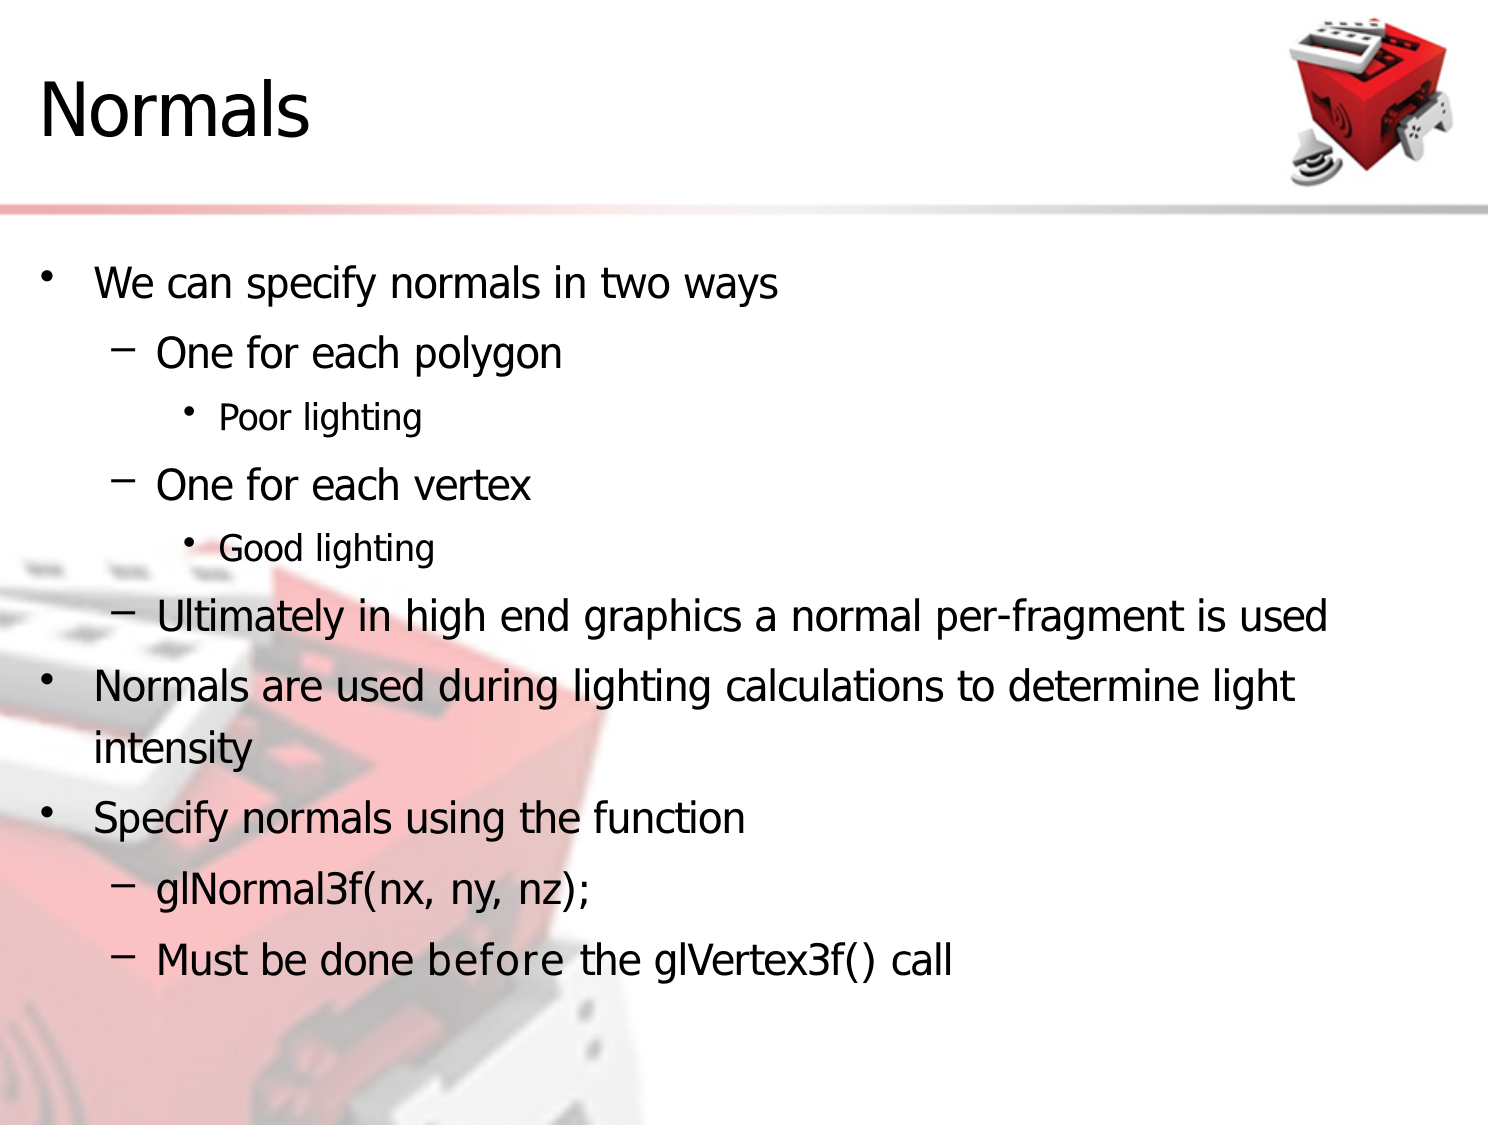

# Normals
We can specify normals in two ways
One for each polygon
Poor lighting
One for each vertex
Good lighting
Ultimately in high end graphics a normal per-fragment is used
Normals are used during lighting calculations to determine light intensity
Specify normals using the function
glNormal3f(nx, ny, nz);
Must be done before the glVertex3f() call